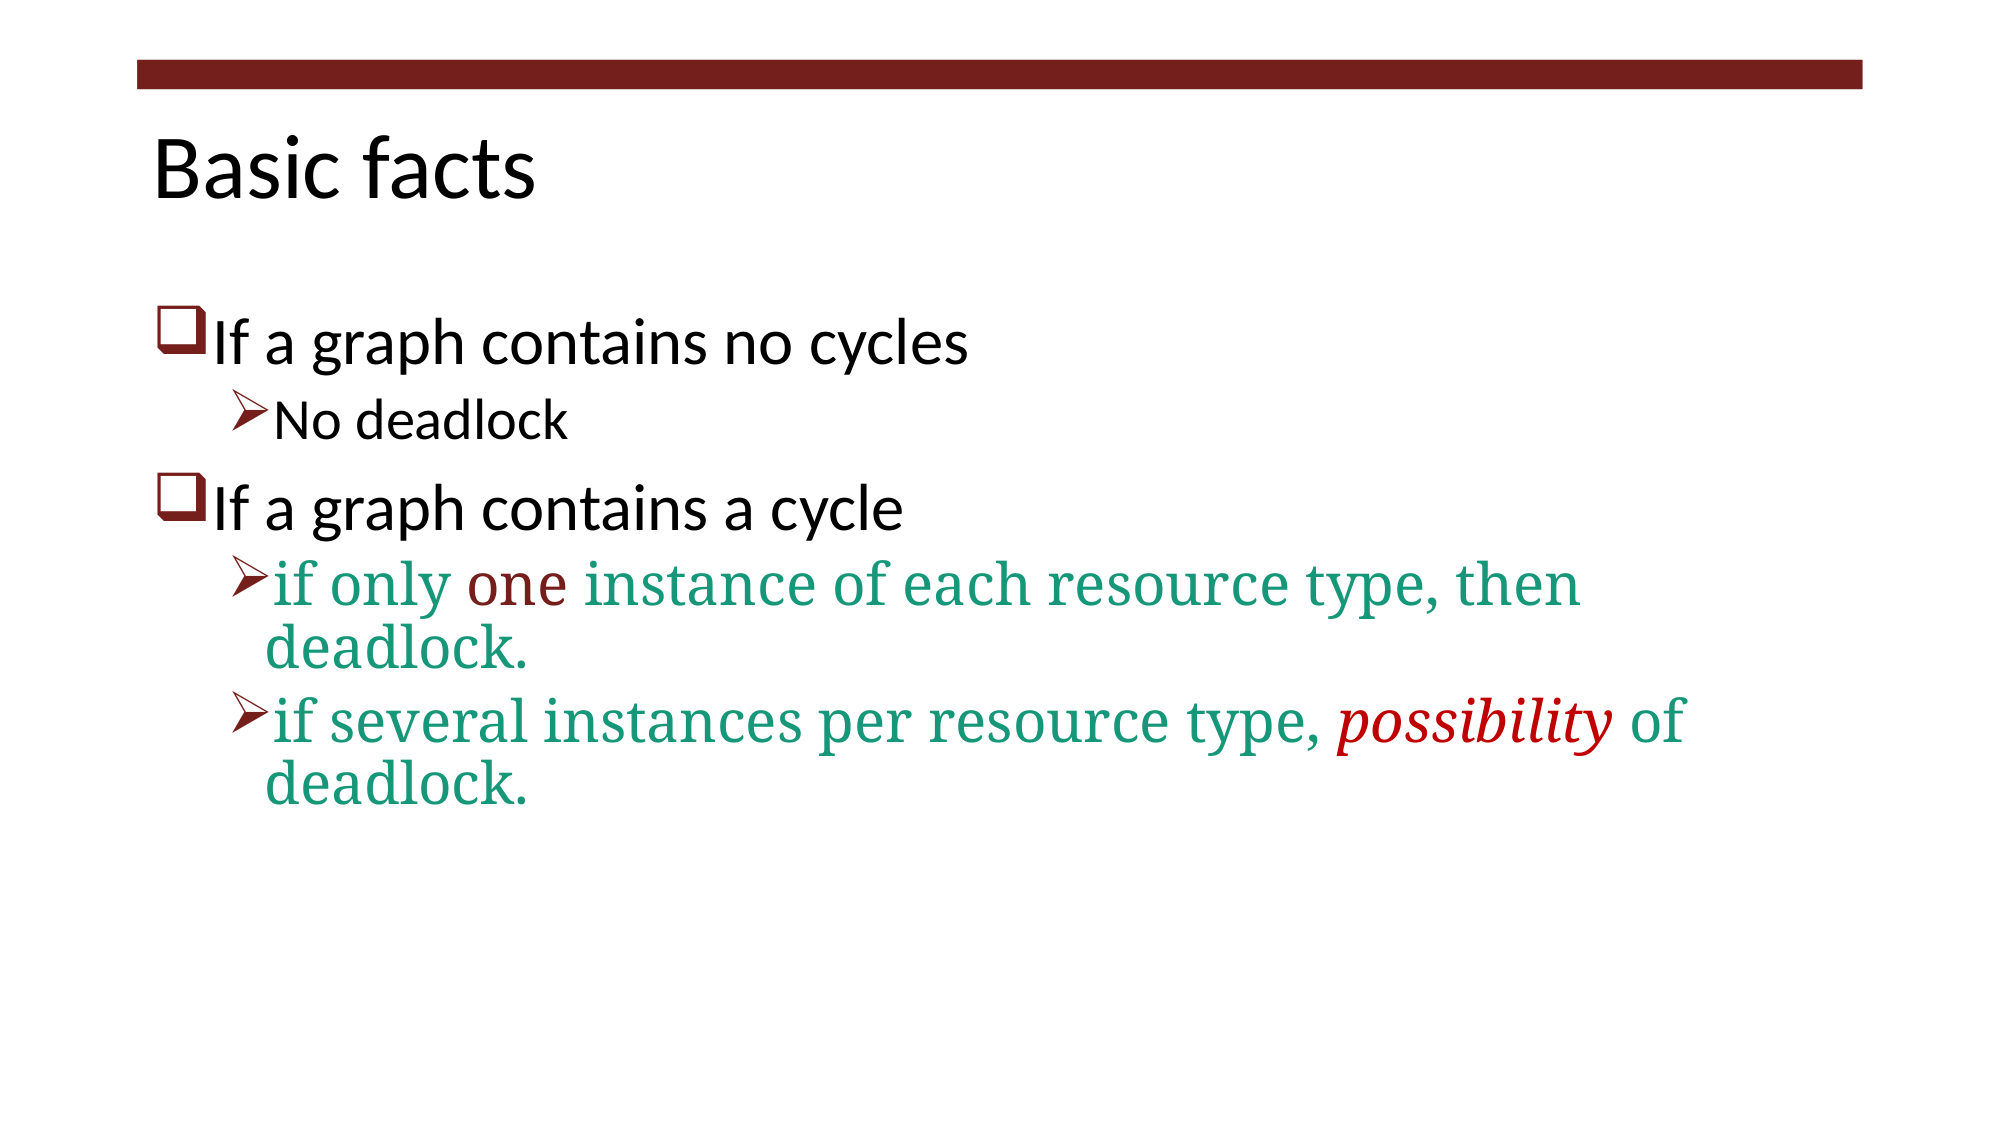

# Basic facts
If a graph contains no cycles
No deadlock
If a graph contains a cycle
if only one instance of each resource type, then deadlock.
if several instances per resource type, possibility of deadlock.